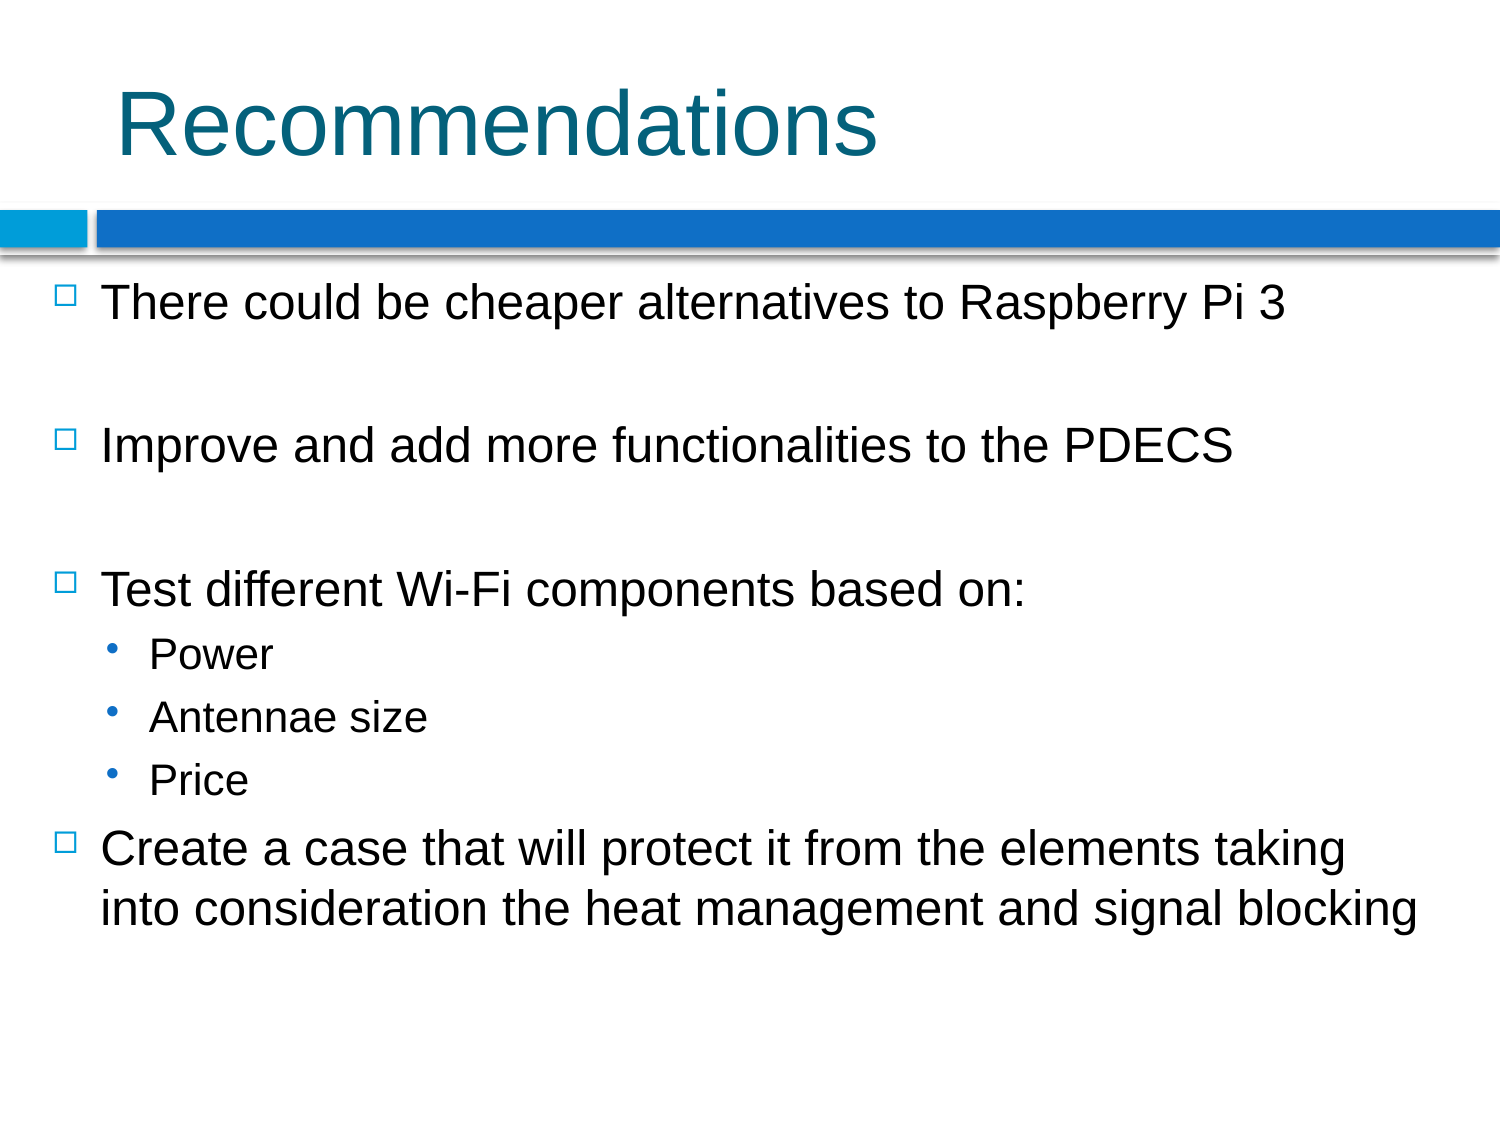

# Recommendations
There could be cheaper alternatives to Raspberry Pi 3

Improve and add more functionalities to the PDECS

Test different Wi-Fi components based on:
Power
Antennae size
Price
Create a case that will protect it from the elements taking into consideration the heat management and signal blocking